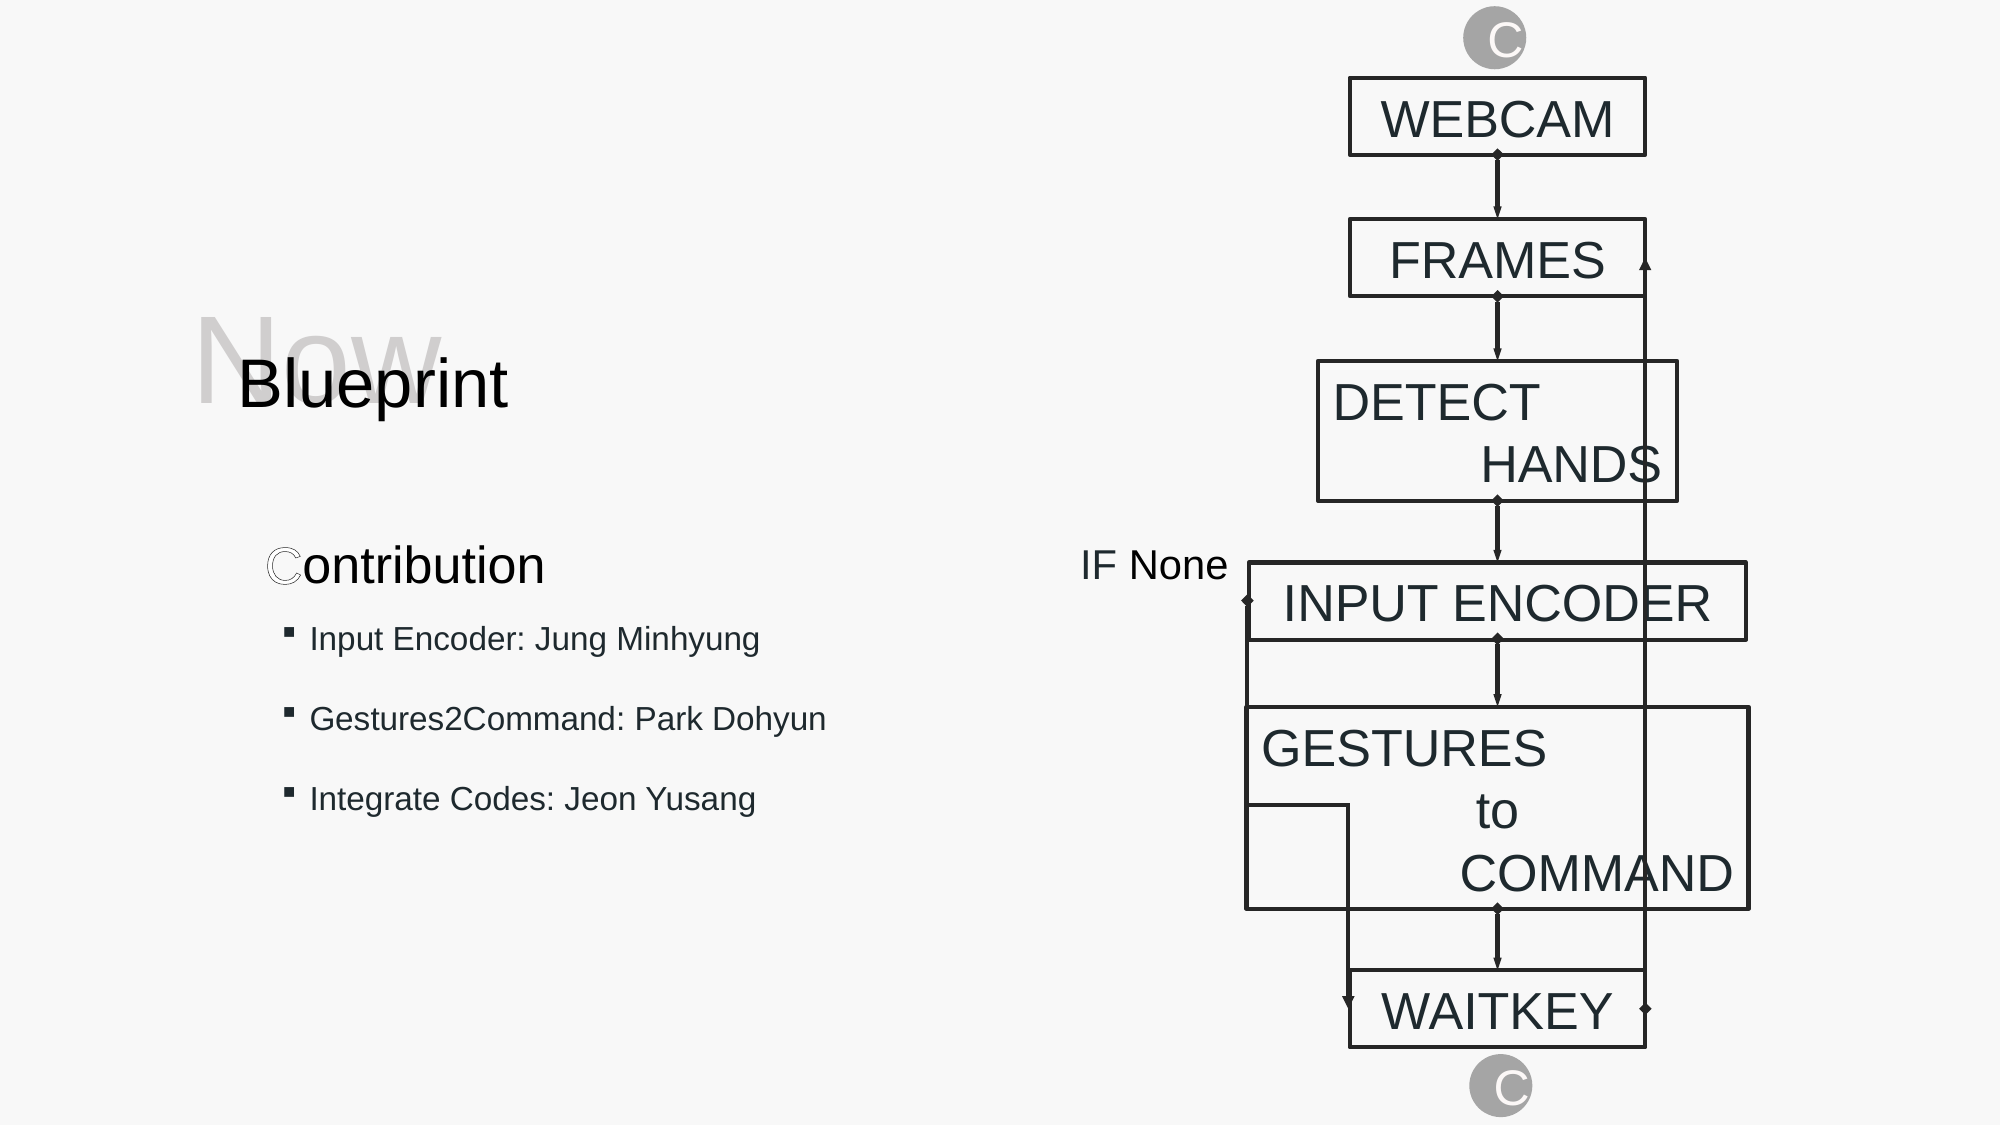

C
WEBCAM
FRAMES
DETECT
HANDS
IF None
INPUT ENCODER
GESTURES
to
COMMAND
WAITKEY
Now
Blueprint
Contribution
Input Encoder: Jung Minhyung

Gestures2Command: Park Dohyun

Integrate Codes: Jeon Yusang

C